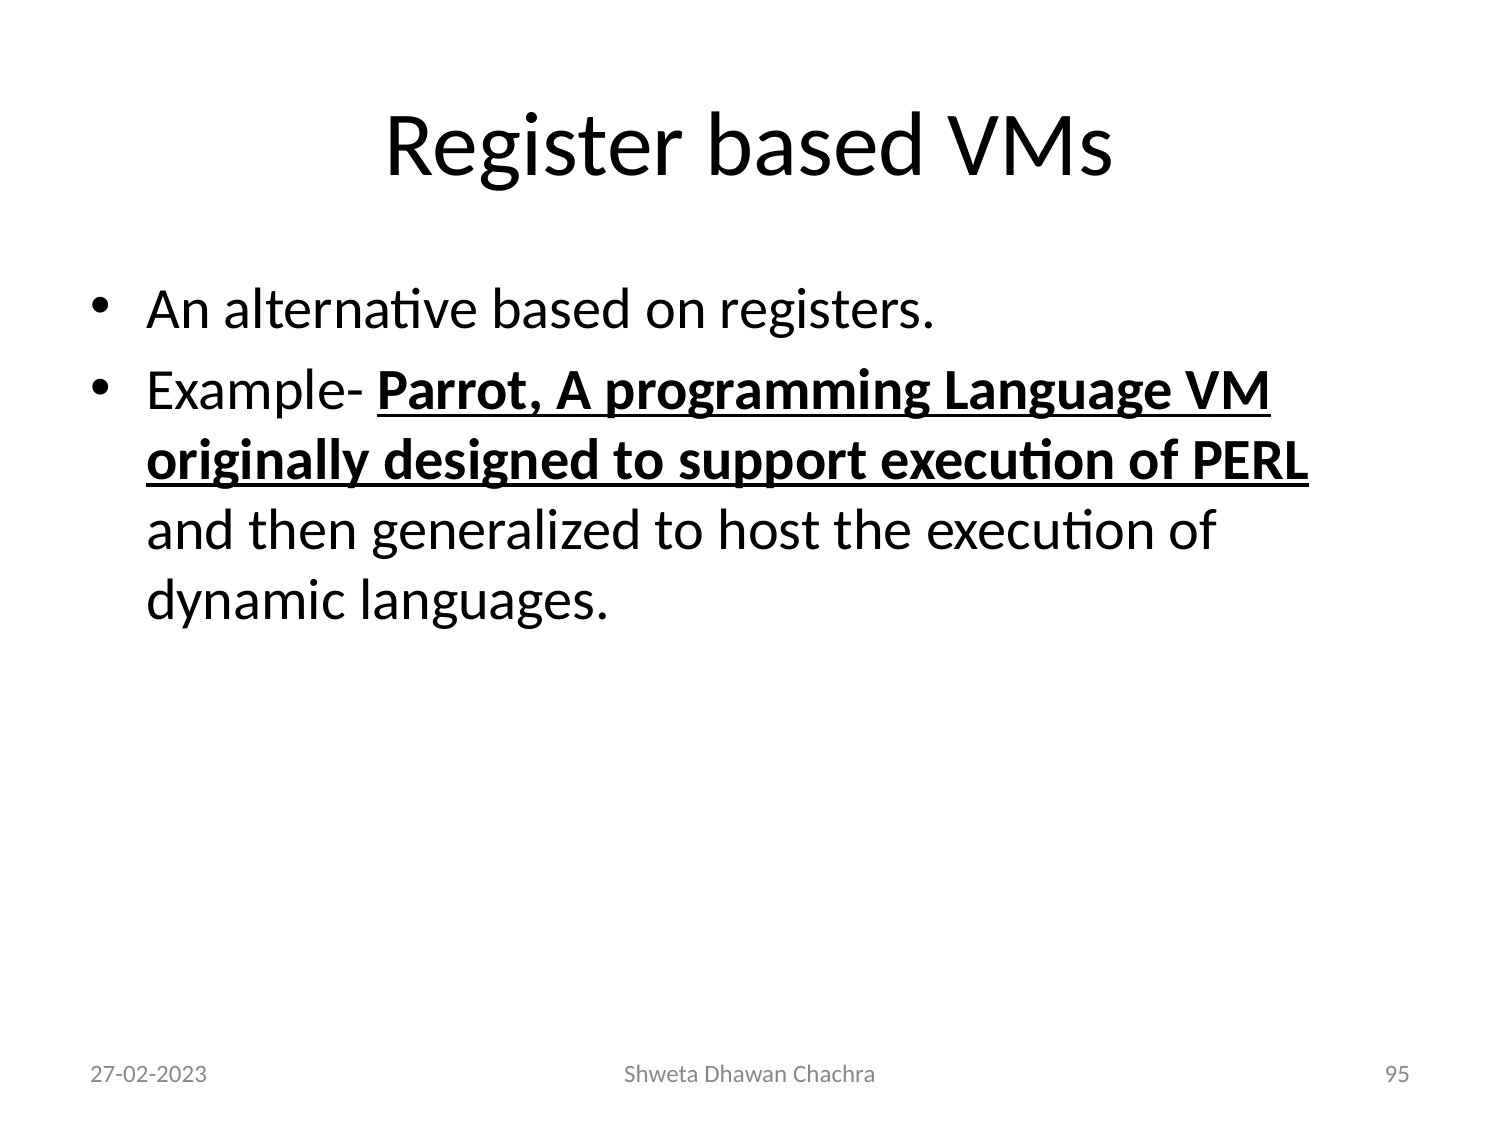

# Register based VMs
An alternative based on registers.
Example- Parrot, A programming Language VM originally designed to support execution of PERL and then generalized to host the execution of dynamic languages.
27-02-2023
Shweta Dhawan Chachra
95